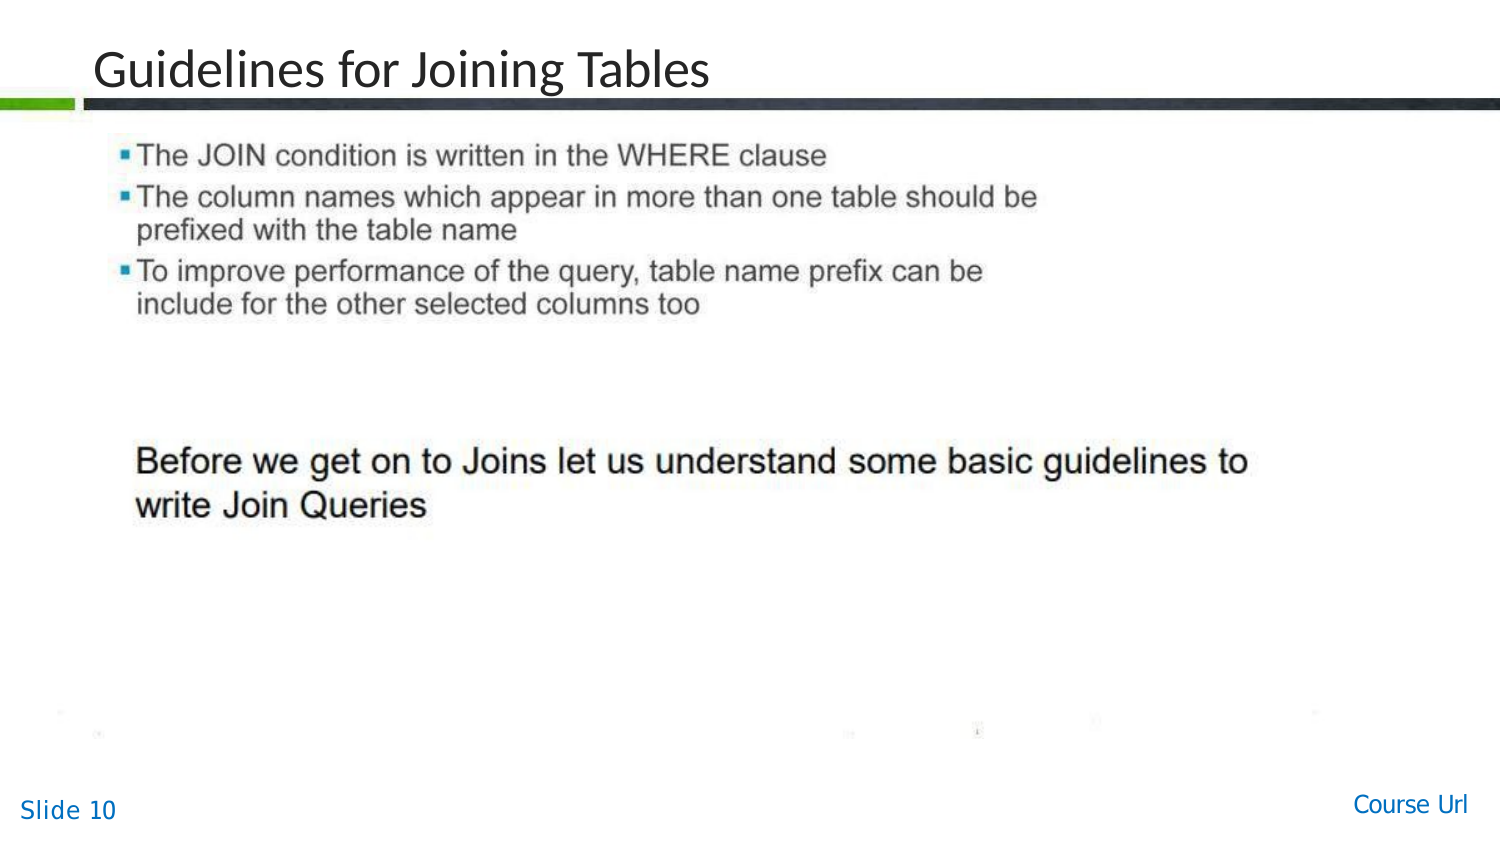

# Guidelines for Joining Tables

Course Url
Slide 10